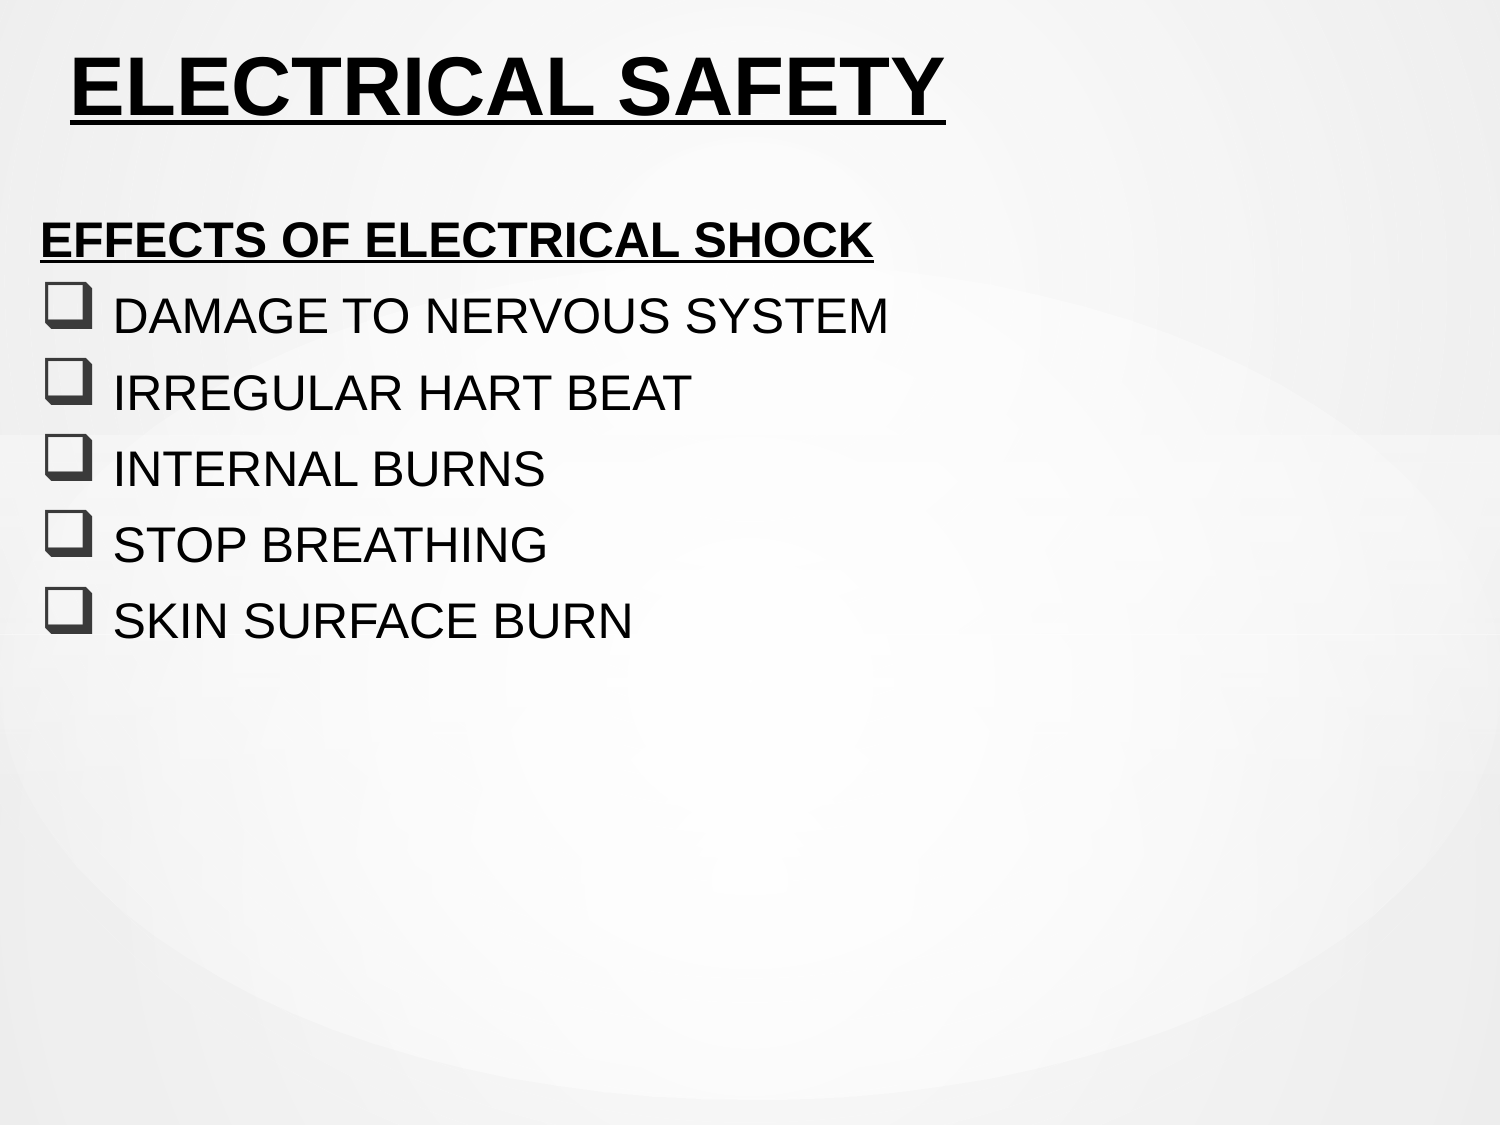

# ELECTRICAL SAFETY
EFFECTS OF ELECTRICAL SHOCK
 DAMAGE TO NERVOUS SYSTEM
 IRREGULAR HART BEAT
 INTERNAL BURNS
 STOP BREATHING
 SKIN SURFACE BURN